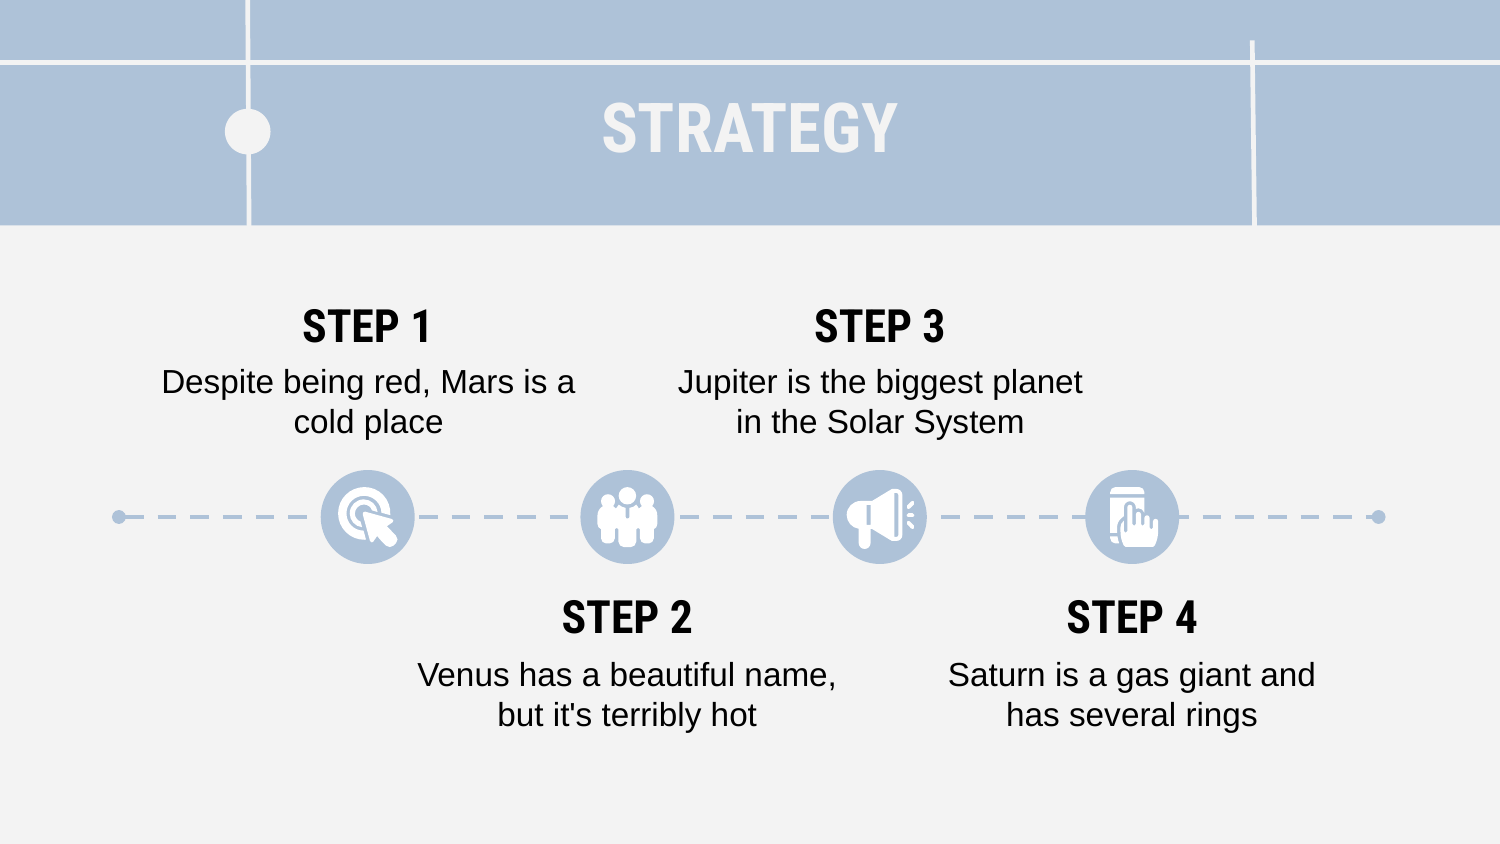

# STRATEGY
STEP 1
STEP 3
Despite being red, Mars is a cold place
Jupiter is the biggest planet in the Solar System

STEP 2
STEP 4
Venus has a beautiful name, but it's terribly hot

Saturn is a gas giant and has several rings